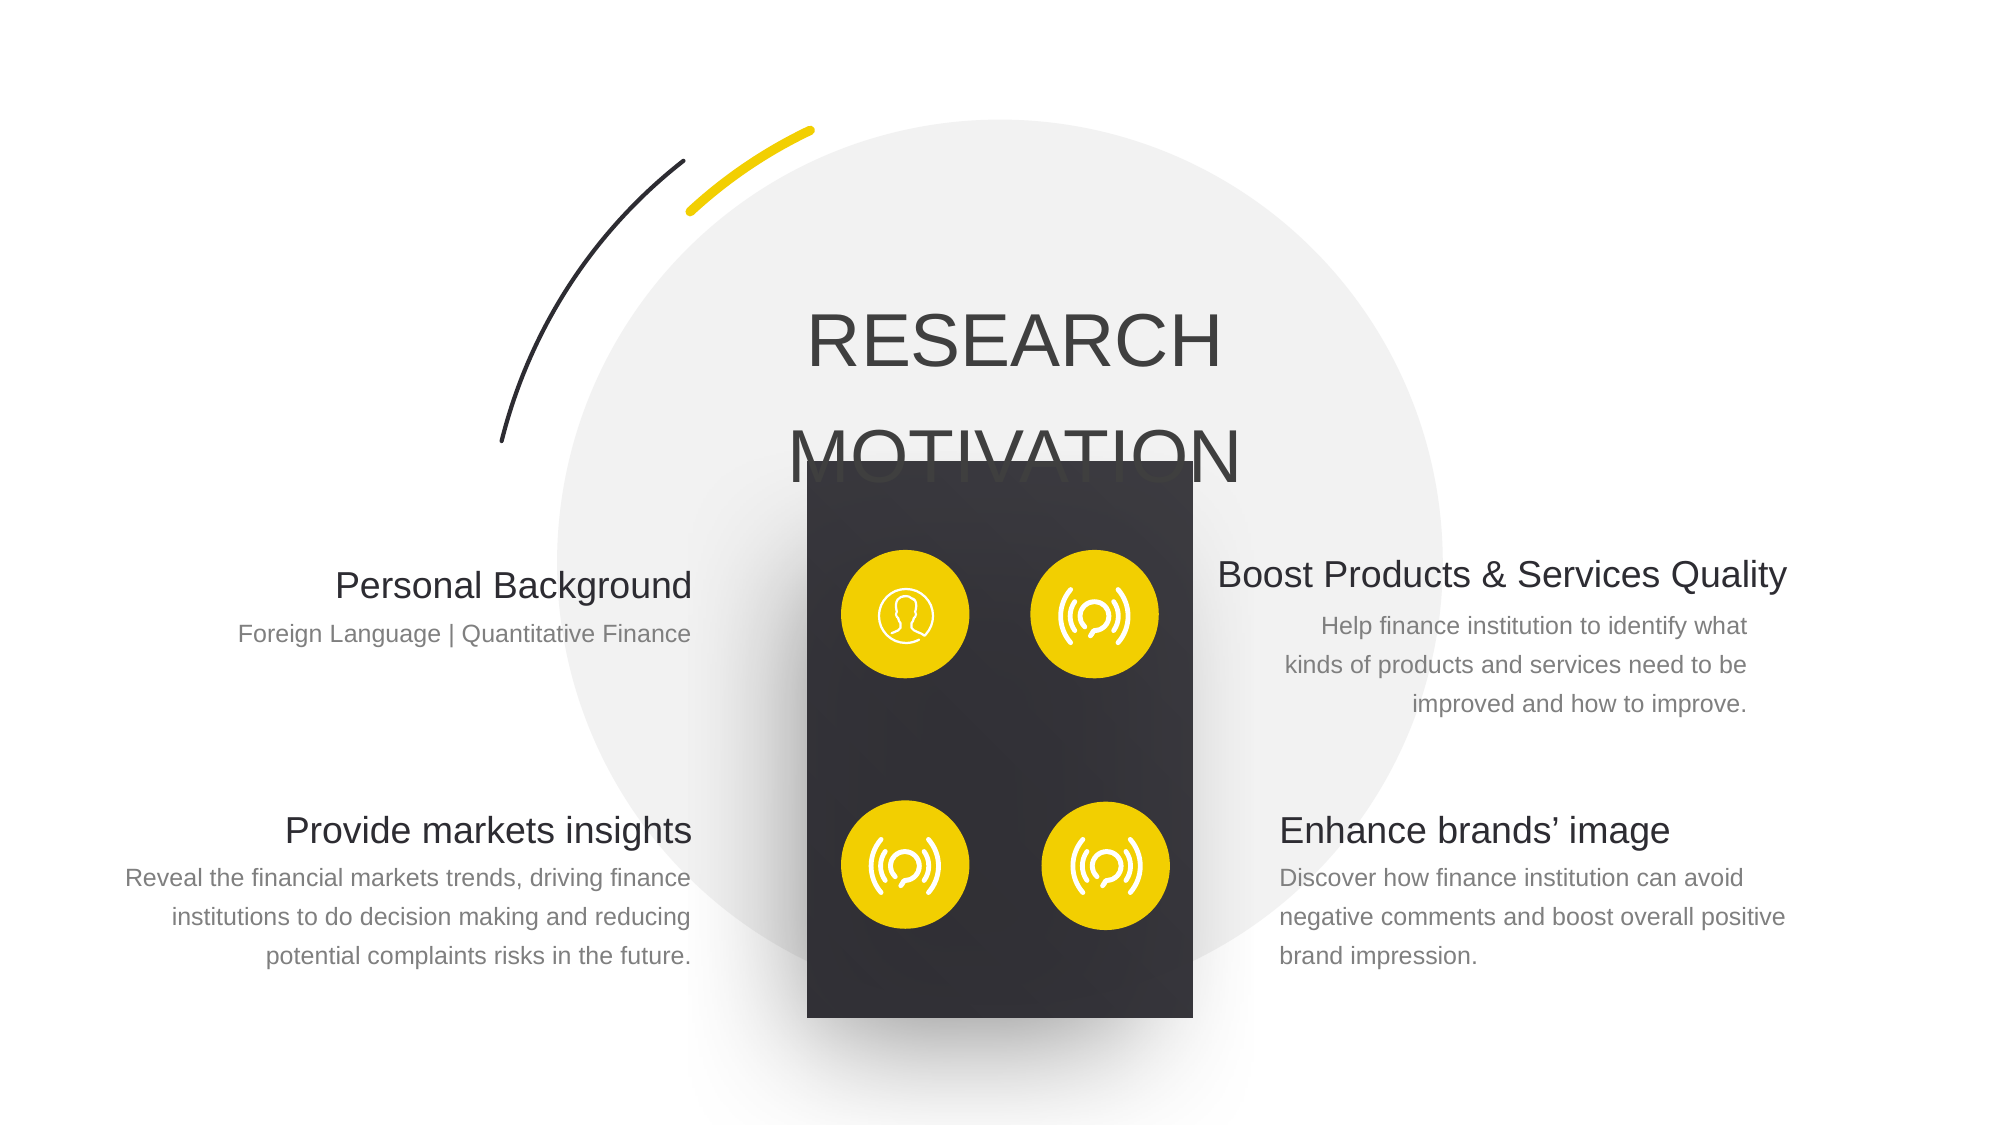

RESEARCH MOTIVATION

Boost Products & Services Quality
Personal Background

Help finance institution to identify what kinds of products and services need to be improved and how to improve.
Foreign Language | Quantitative Finance
Provide markets insights
Enhance brands’ image

Reveal the financial markets trends, driving finance institutions to do decision making and reducing potential complaints risks in the future.
Discover how finance institution can avoid negative comments and boost overall positive brand impression.